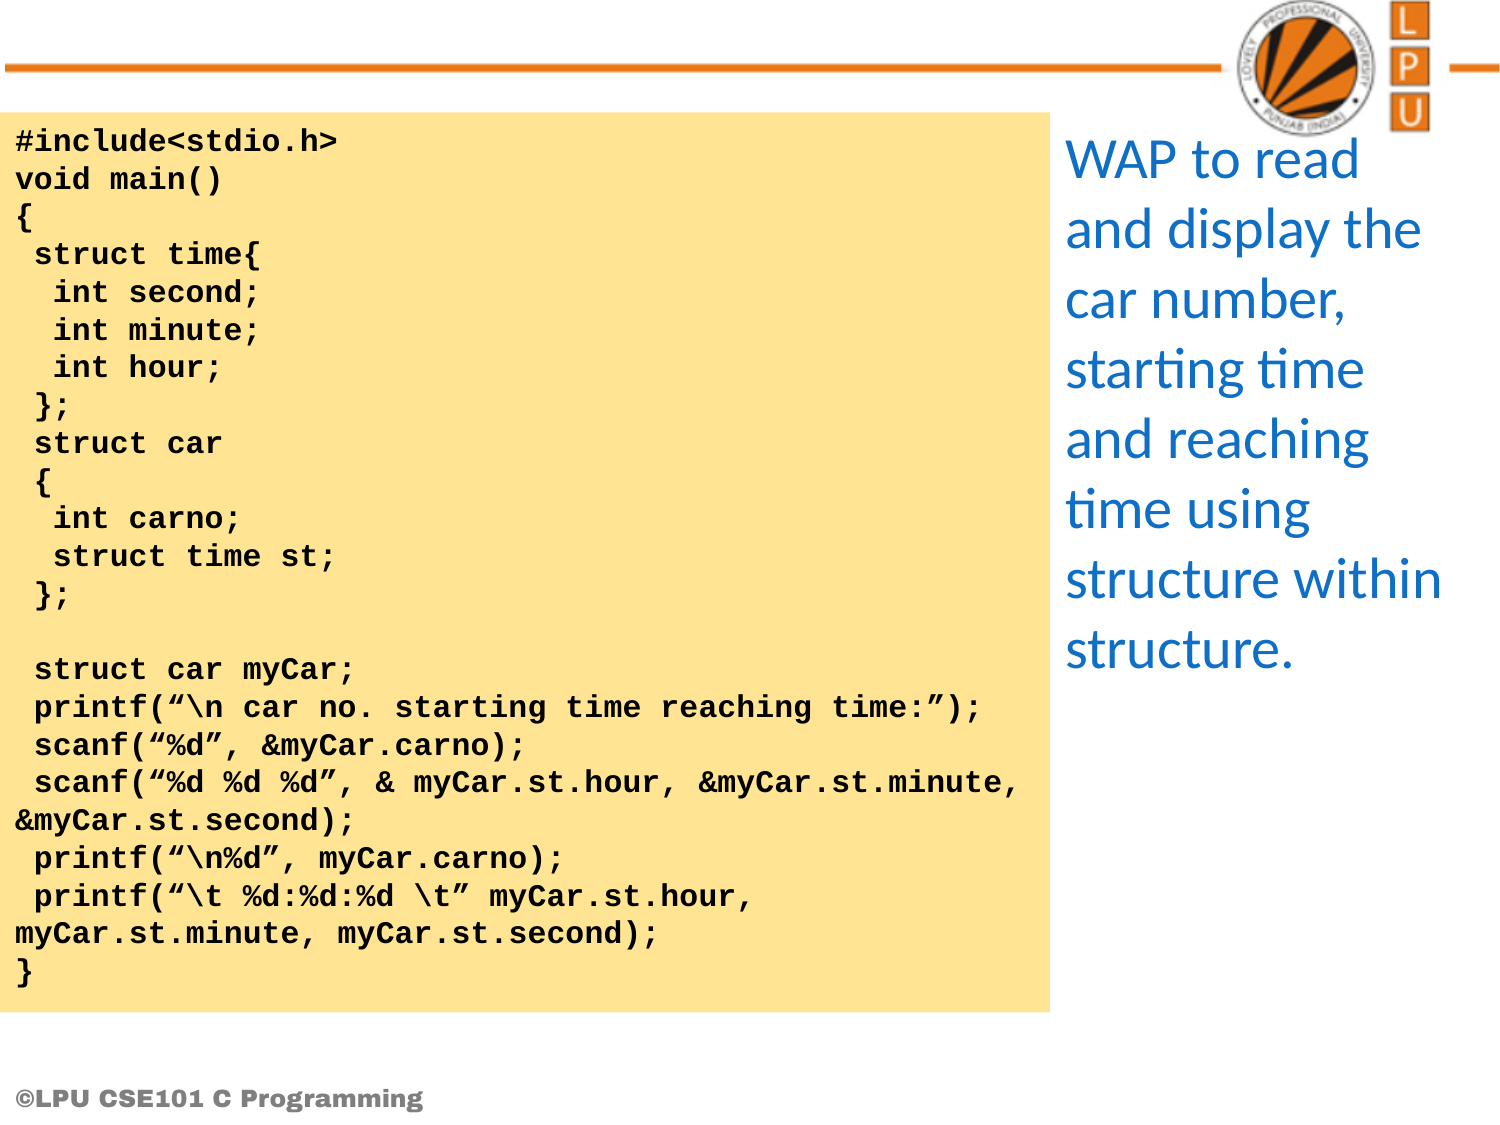

#include<stdio.h>
void main()
{
 struct time{
  int second;
  int minute;
  int hour;
 };
 struct car
 {
  int carno;
  struct time st;
 };

 struct car myCar;
 printf(“\n car no. starting time reaching time:”);
 scanf(“%d”, &myCar.carno);
 scanf(“%d %d %d”, & myCar.st.hour, &myCar.st.minute, &myCar.st.second);
 printf(“\n%d”, myCar.carno);
 printf(“\t %d:%d:%d \t” myCar.st.hour, myCar.st.minute, myCar.st.second);
}
WAP to read and display the car number, starting time and reaching time using structure within structure.